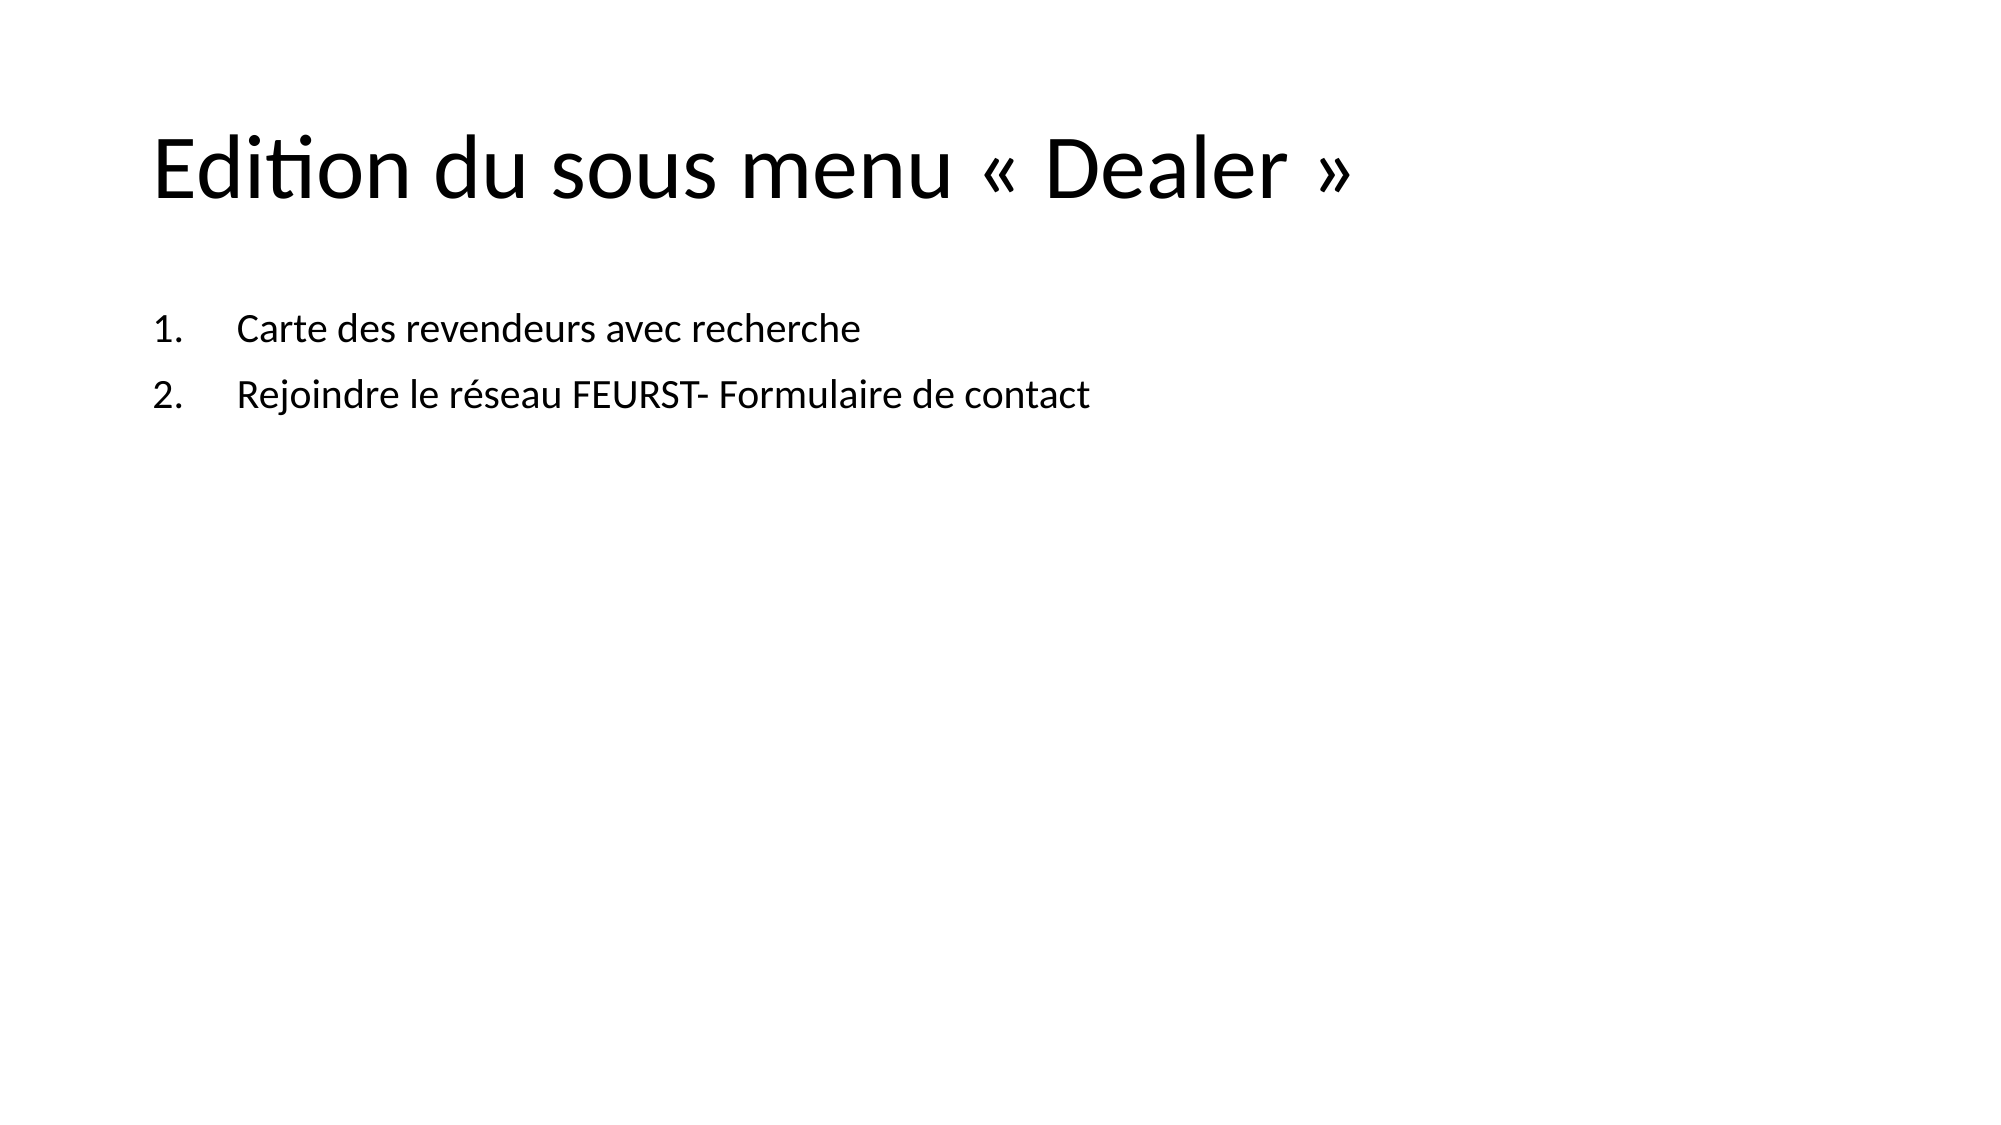

# Edition du sous menu « Dealer »
Carte des revendeurs avec recherche
Rejoindre le réseau FEURST- Formulaire de contact